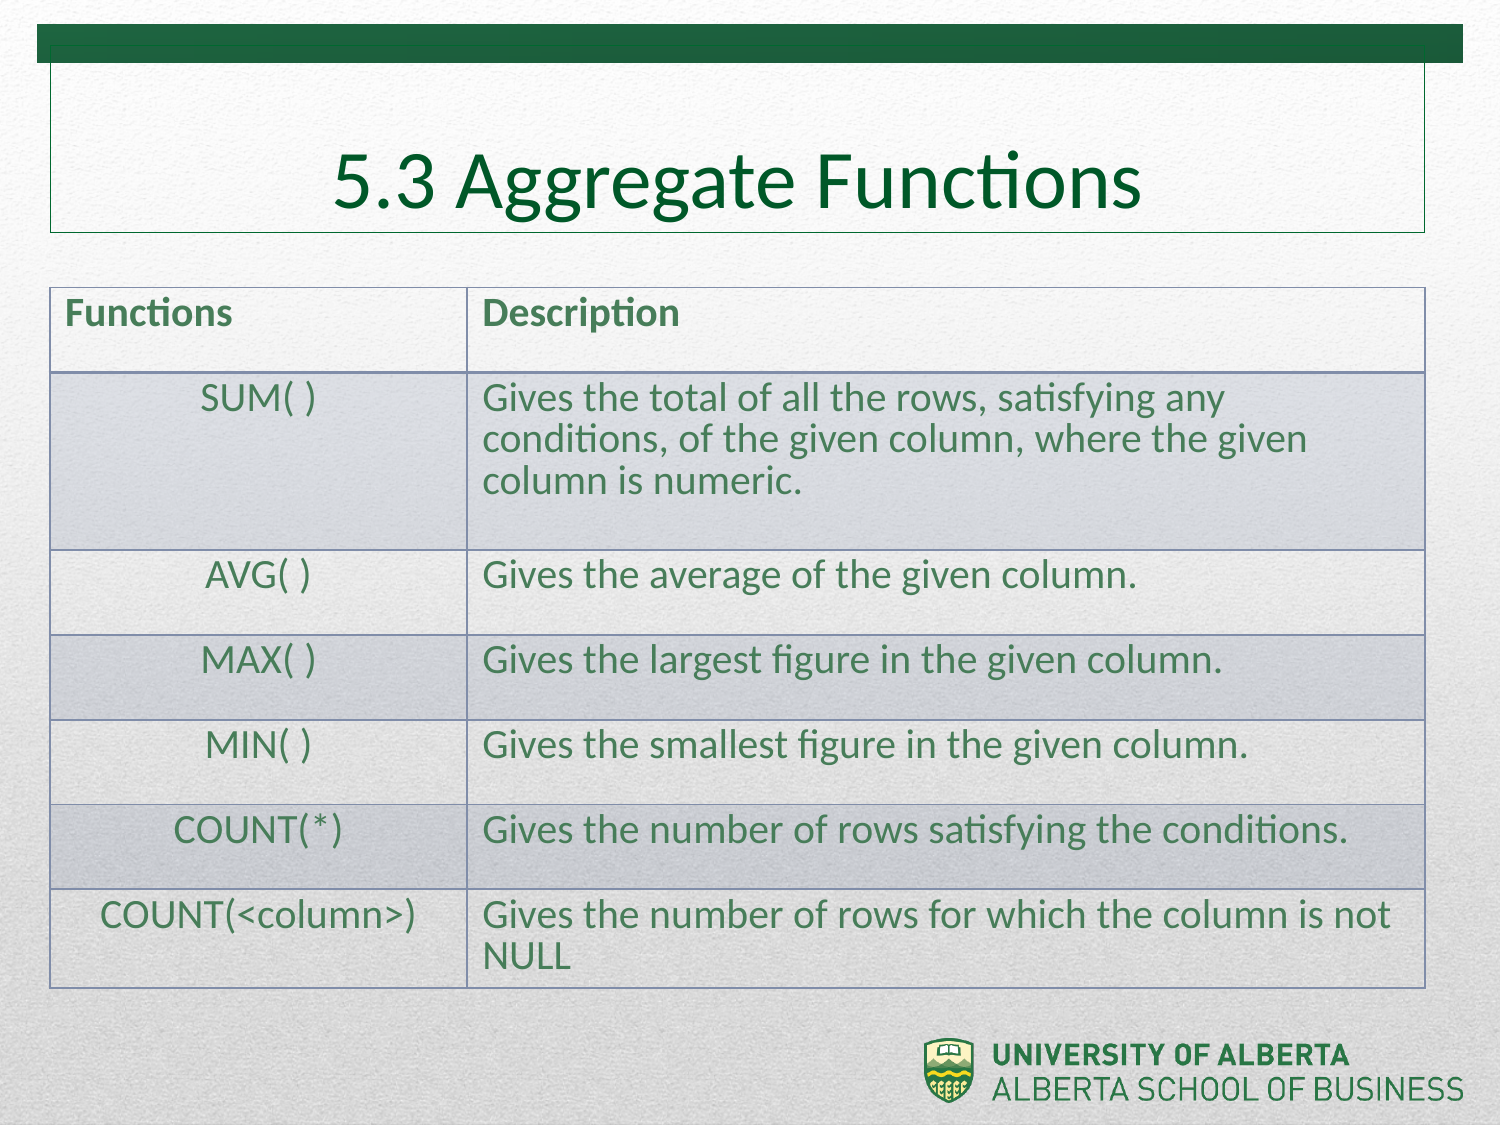

# 5.3 Aggregate Functions
| Functions | Description |
| --- | --- |
| SUM( ) | Gives the total of all the rows, satisfying any conditions, of the given column, where the given column is numeric. |
| AVG( ) | Gives the average of the given column. |
| MAX( ) | Gives the largest figure in the given column. |
| MIN( ) | Gives the smallest figure in the given column. |
| COUNT(\*) | Gives the number of rows satisfying the conditions. |
| COUNT(<column>) | Gives the number of rows for which the column is not NULL |